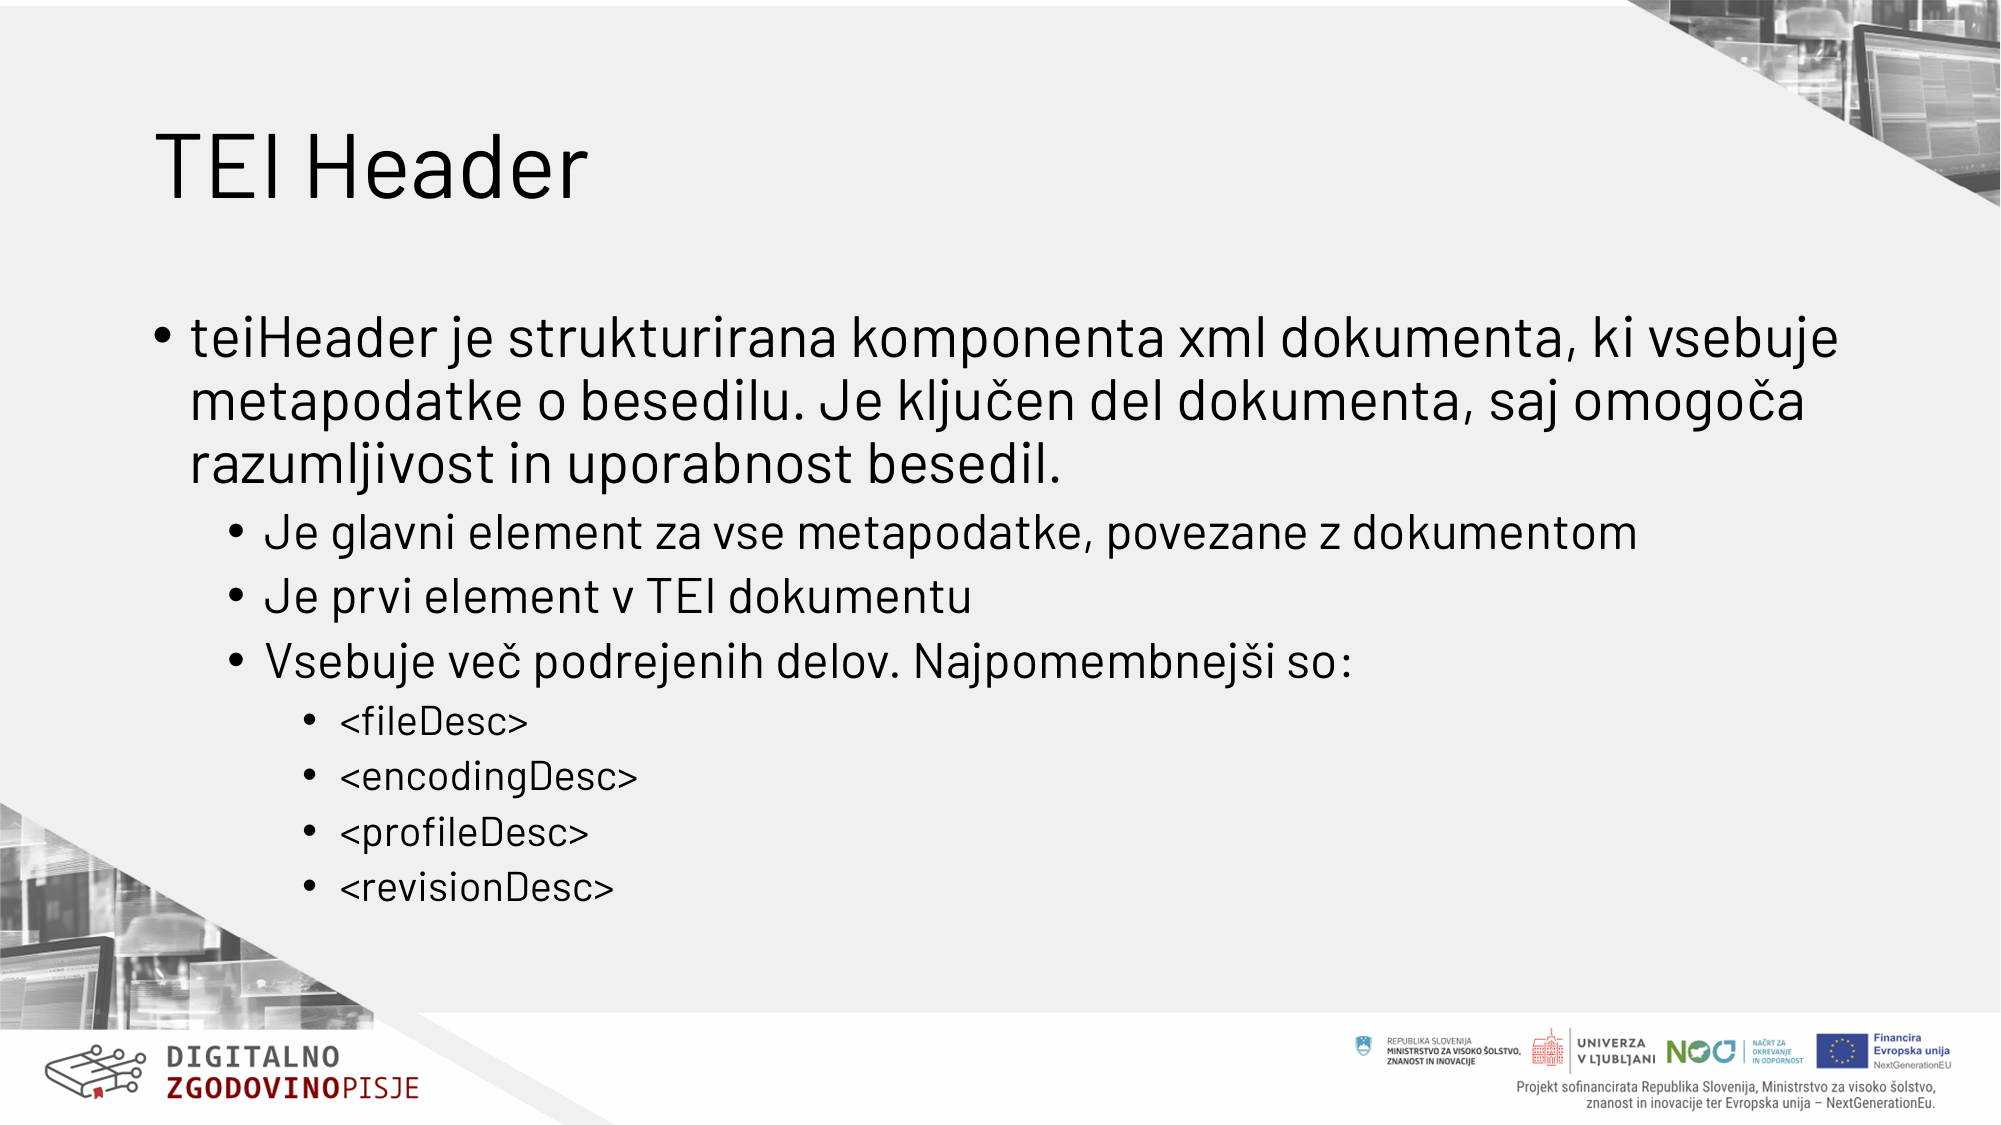

# TEI Header
teiHeader je strukturirana komponenta xml dokumenta, ki vsebuje metapodatke o besedilu. Je ključen del dokumenta, saj omogoča razumljivost in uporabnost besedil.
Je glavni element za vse metapodatke, povezane z dokumentom
Je prvi element v TEI dokumentu
Vsebuje več podrejenih delov. Najpomembnejši so:
<fileDesc>
<encodingDesc>
<profileDesc>
<revisionDesc>